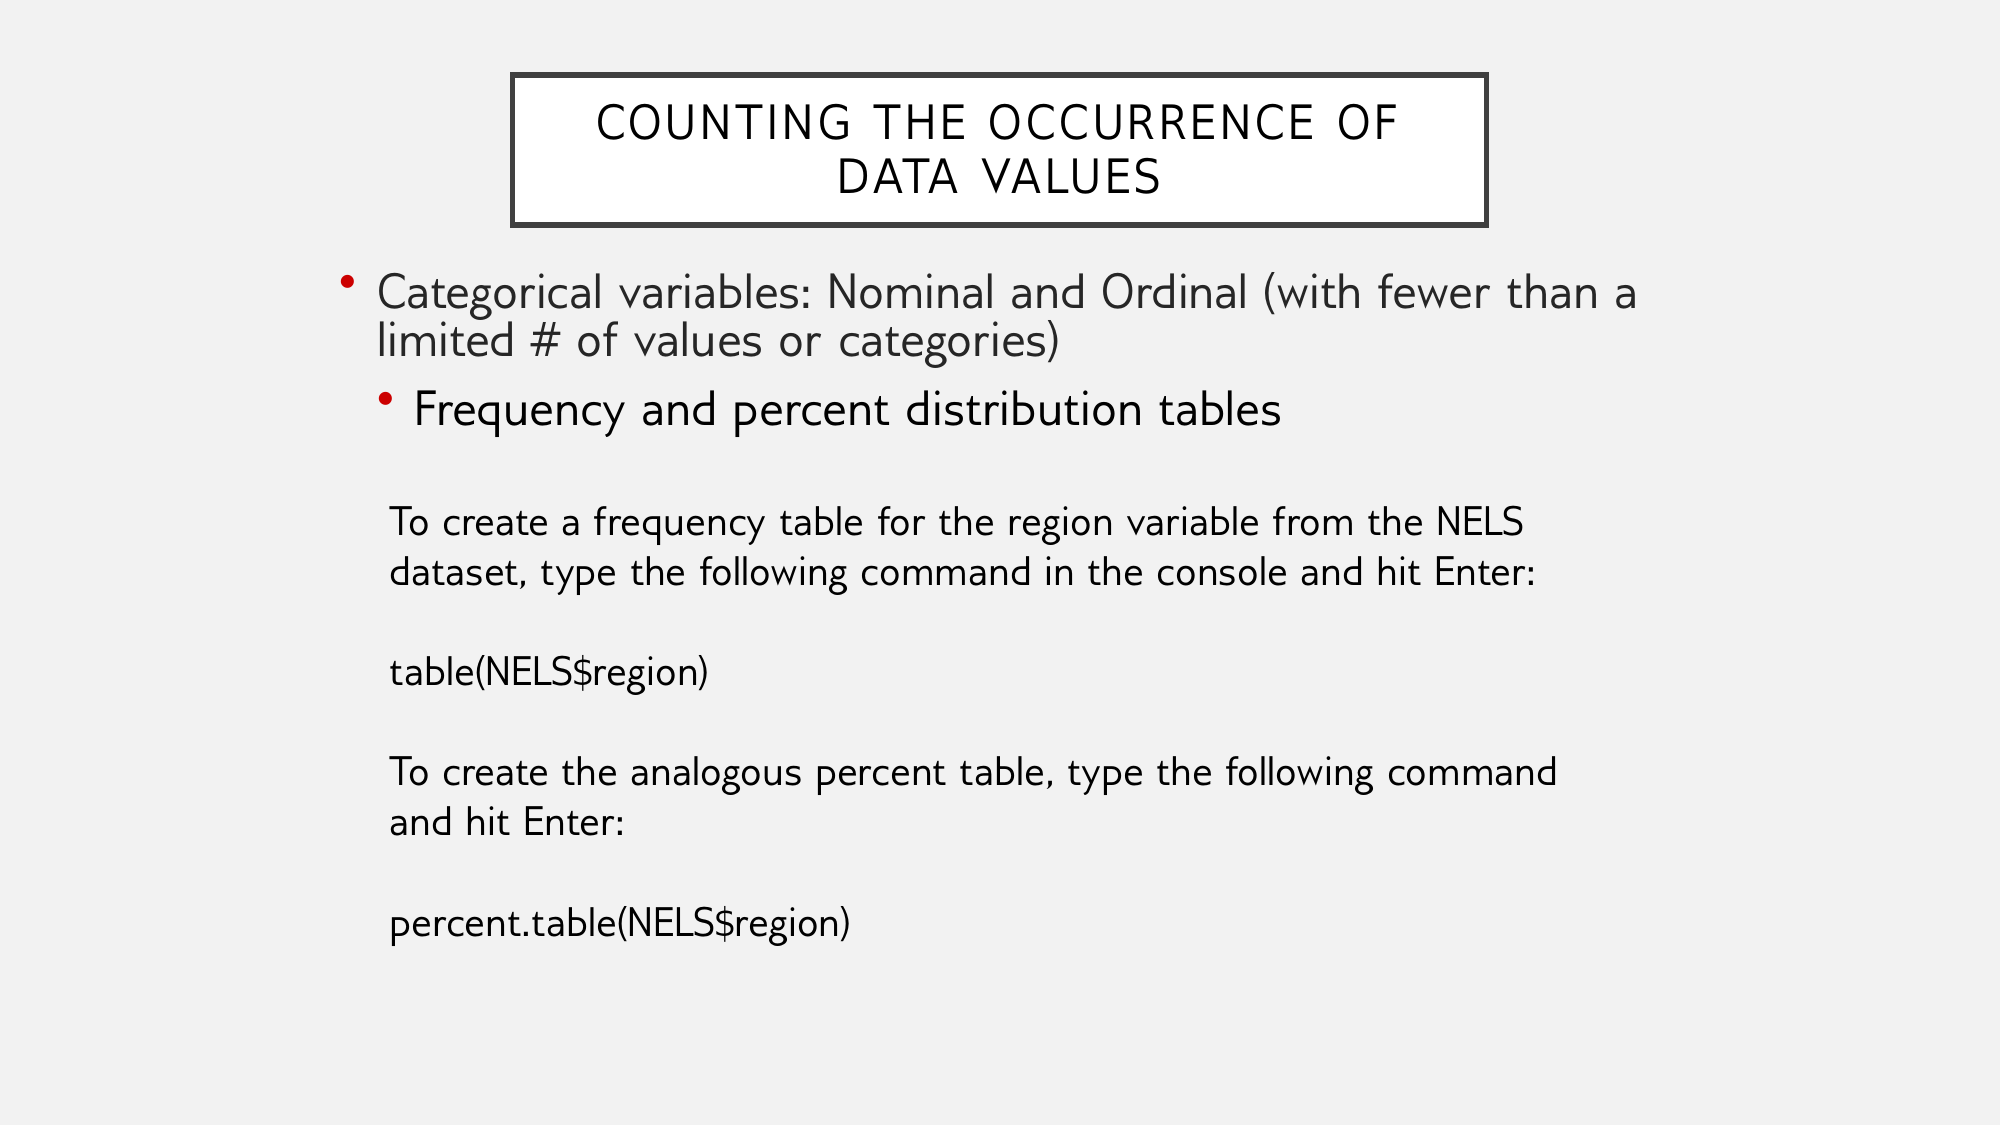

# Counting the occurrence of data values
Categorical variables: Nominal and Ordinal (with fewer than a limited # of values or categories)
Frequency and percent distribution tables

To create a frequency table for the region variable from the NELS dataset, type the following command in the console and hit Enter:

table(NELS$region)

To create the analogous percent table, type the following command and hit Enter:

percent.table(NELS$region)